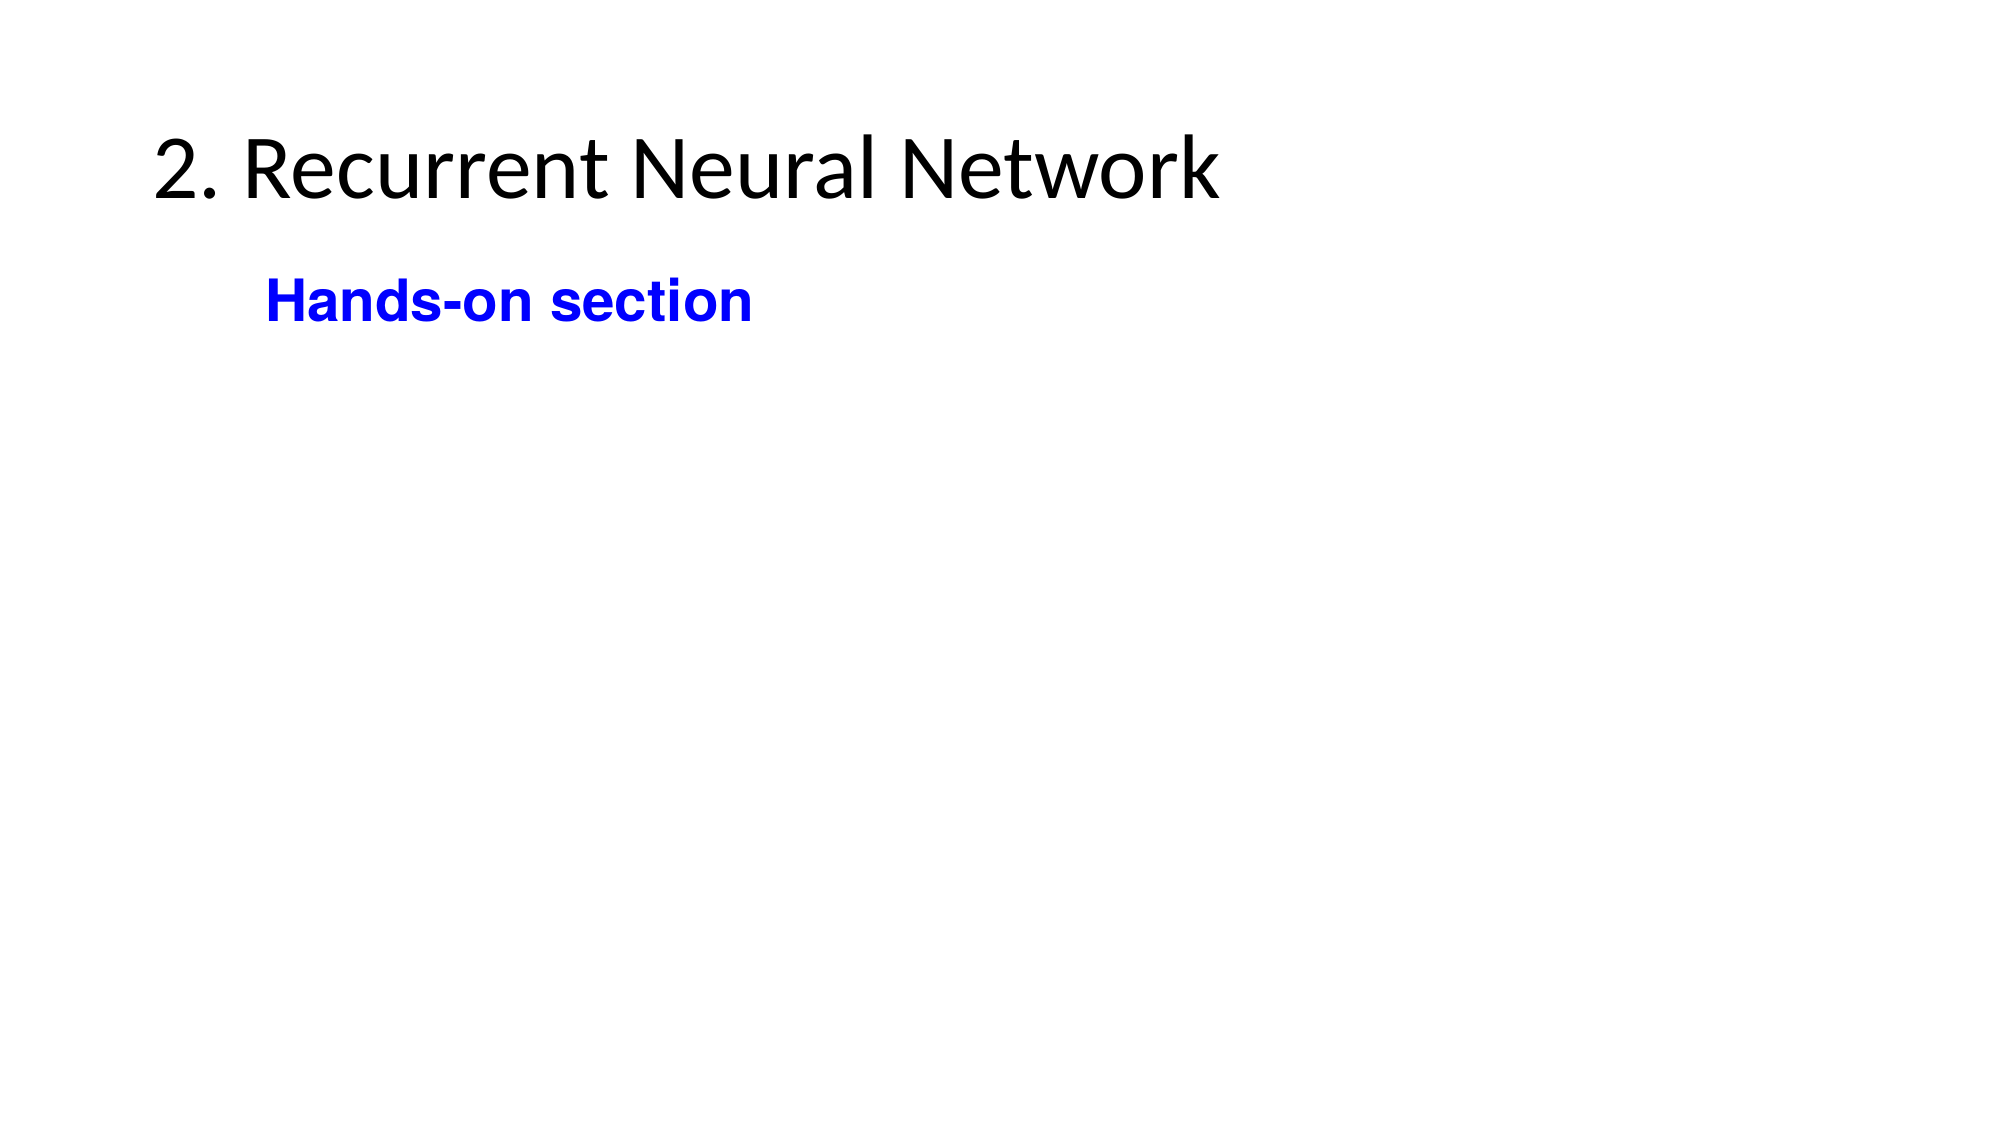

# 2. Recurrent Neural Network
Hands-on section